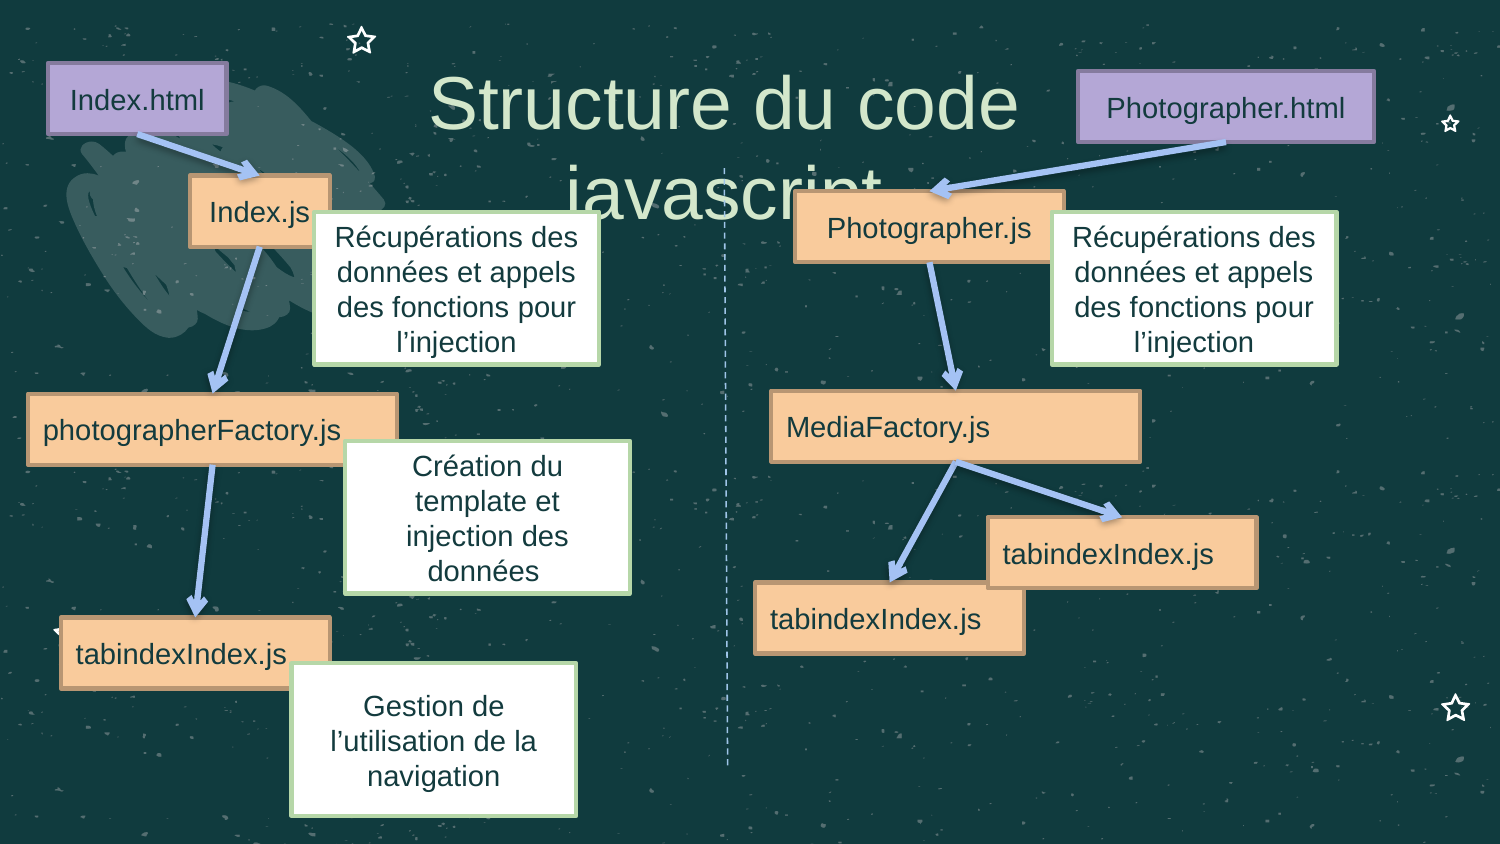

Structure du code javascript
Index.html
Photographer.html
Index.js
Photographer.js
Récupérations des données et appels des fonctions pour l’injection
Récupérations des données et appels des fonctions pour l’injection
MediaFactory.js
photographerFactory.js
Création du template et injection des données
tabindexIndex.js
tabindexIndex.js
tabindexIndex.js
Gestion de l’utilisation de la navigation